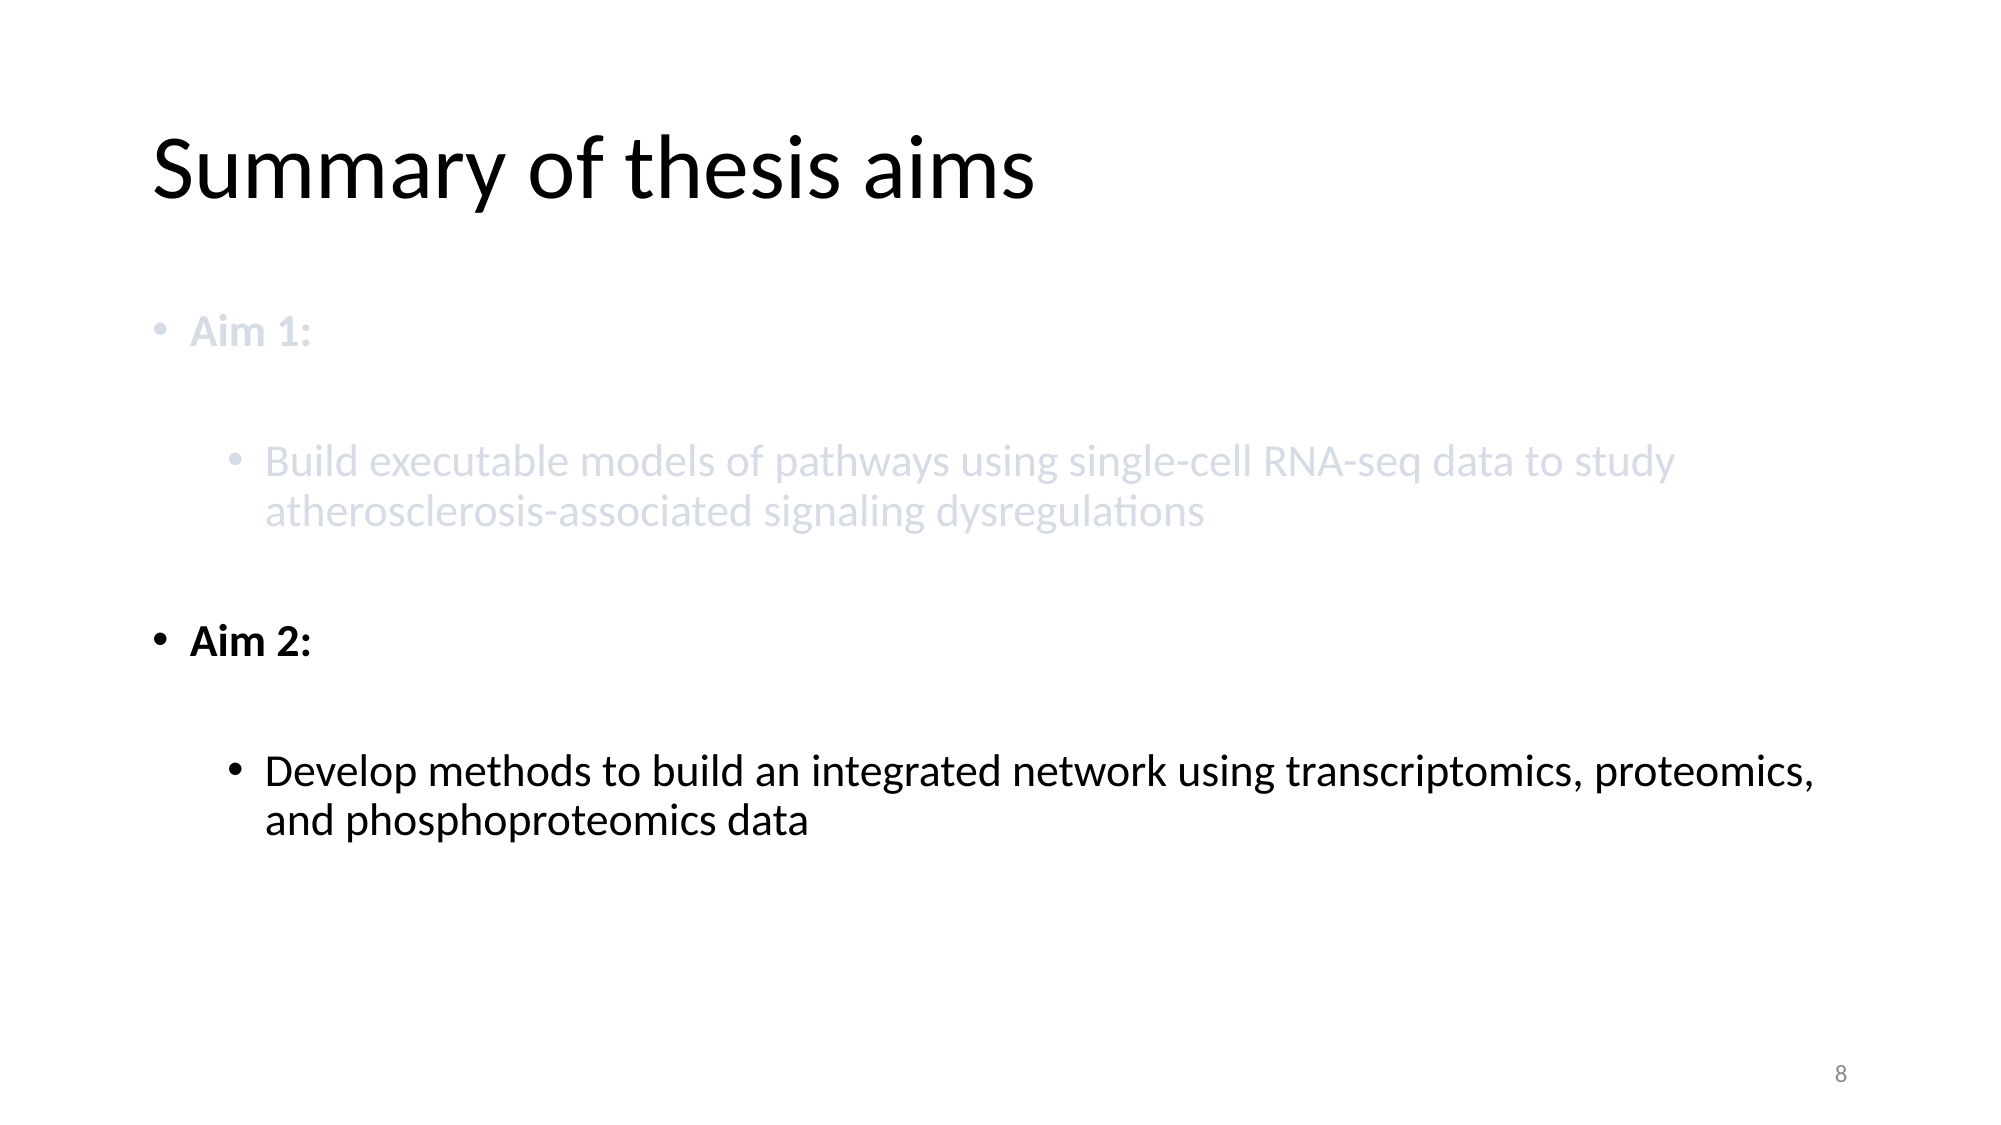

# Summary of thesis aims
Aim 1:

Build executable models of pathways using single-cell RNA-seq data to study atherosclerosis-associated signaling dysregulations

Aim 2:

Develop methods to build an integrated network using transcriptomics, proteomics, and phosphoproteomics data
8